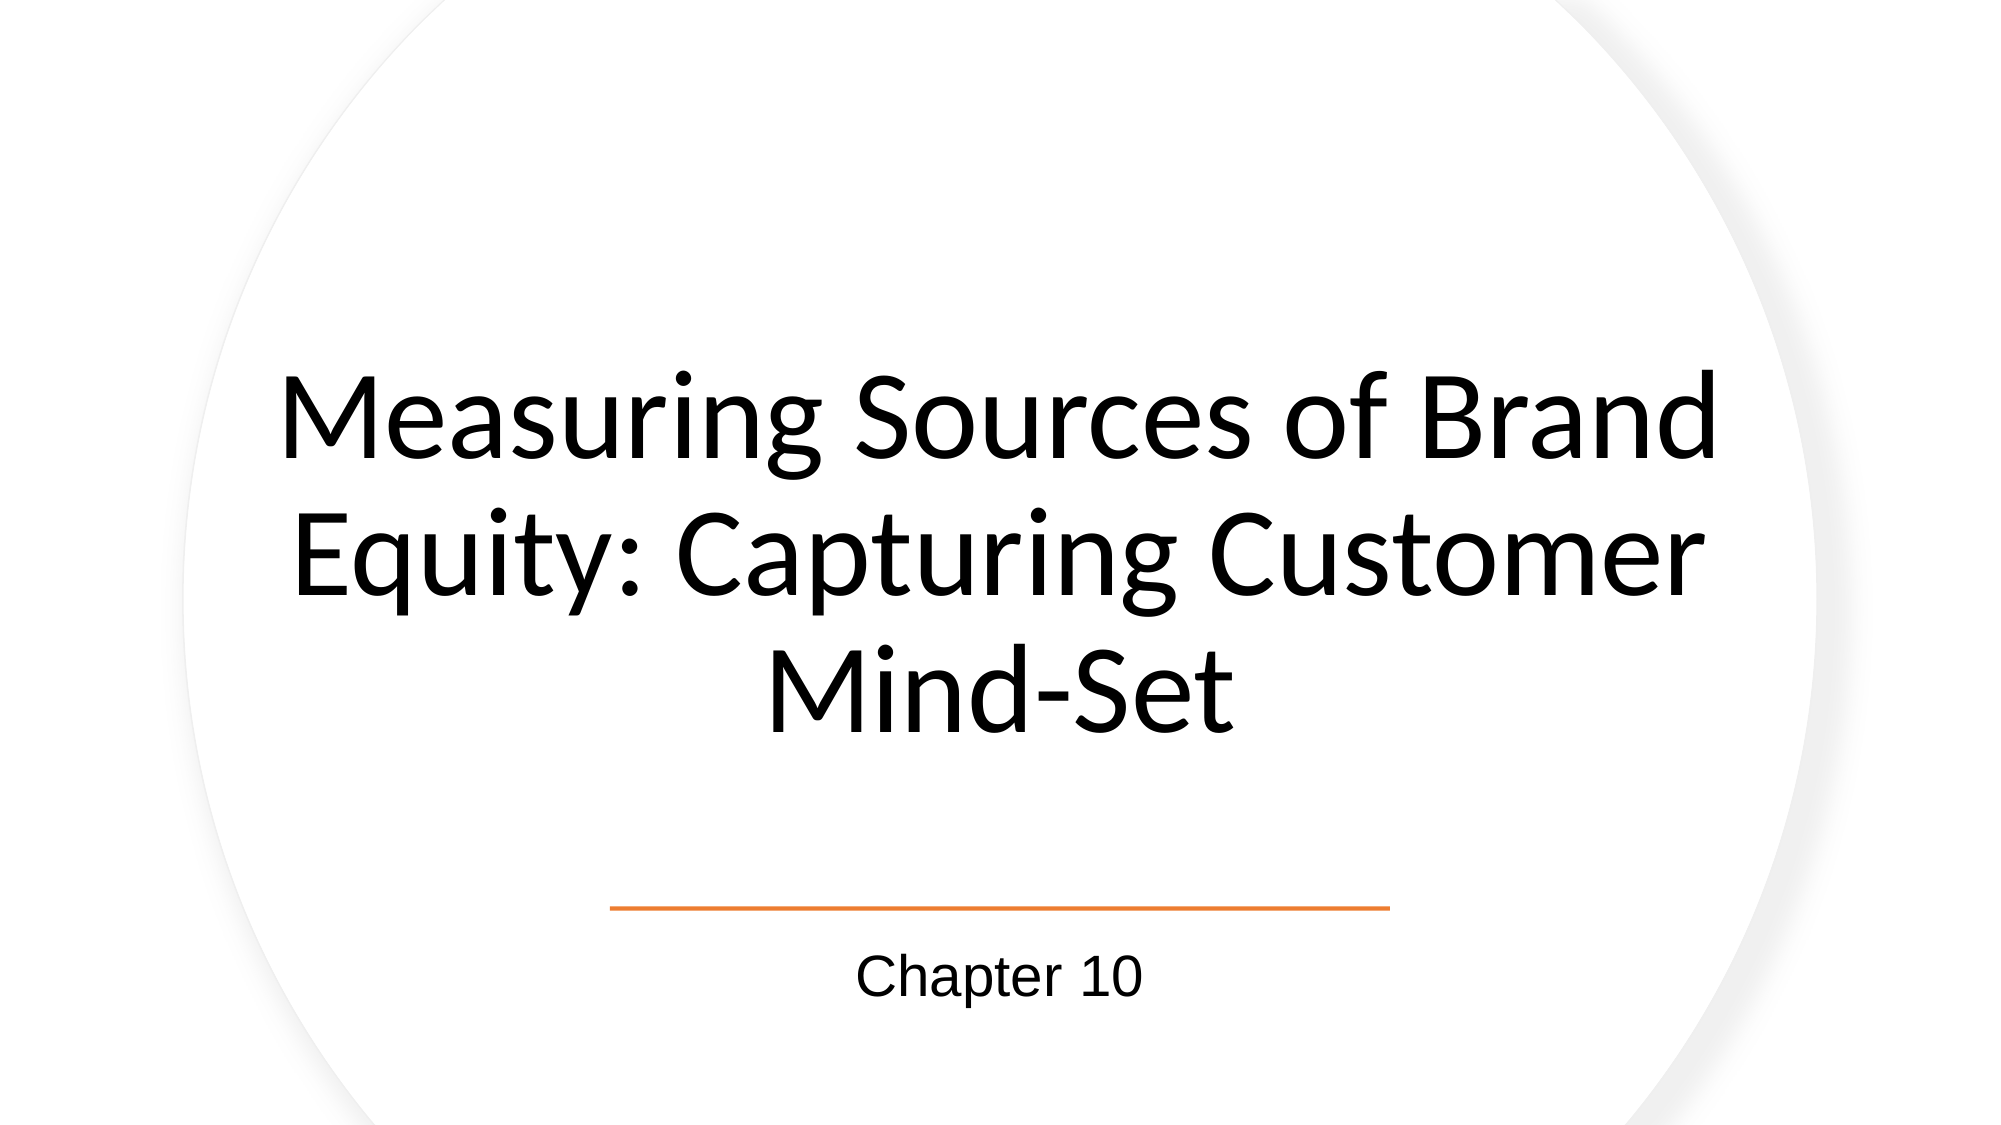

# Measuring Sources of Brand Equity: Capturing Customer Mind-Set

Chapter 10